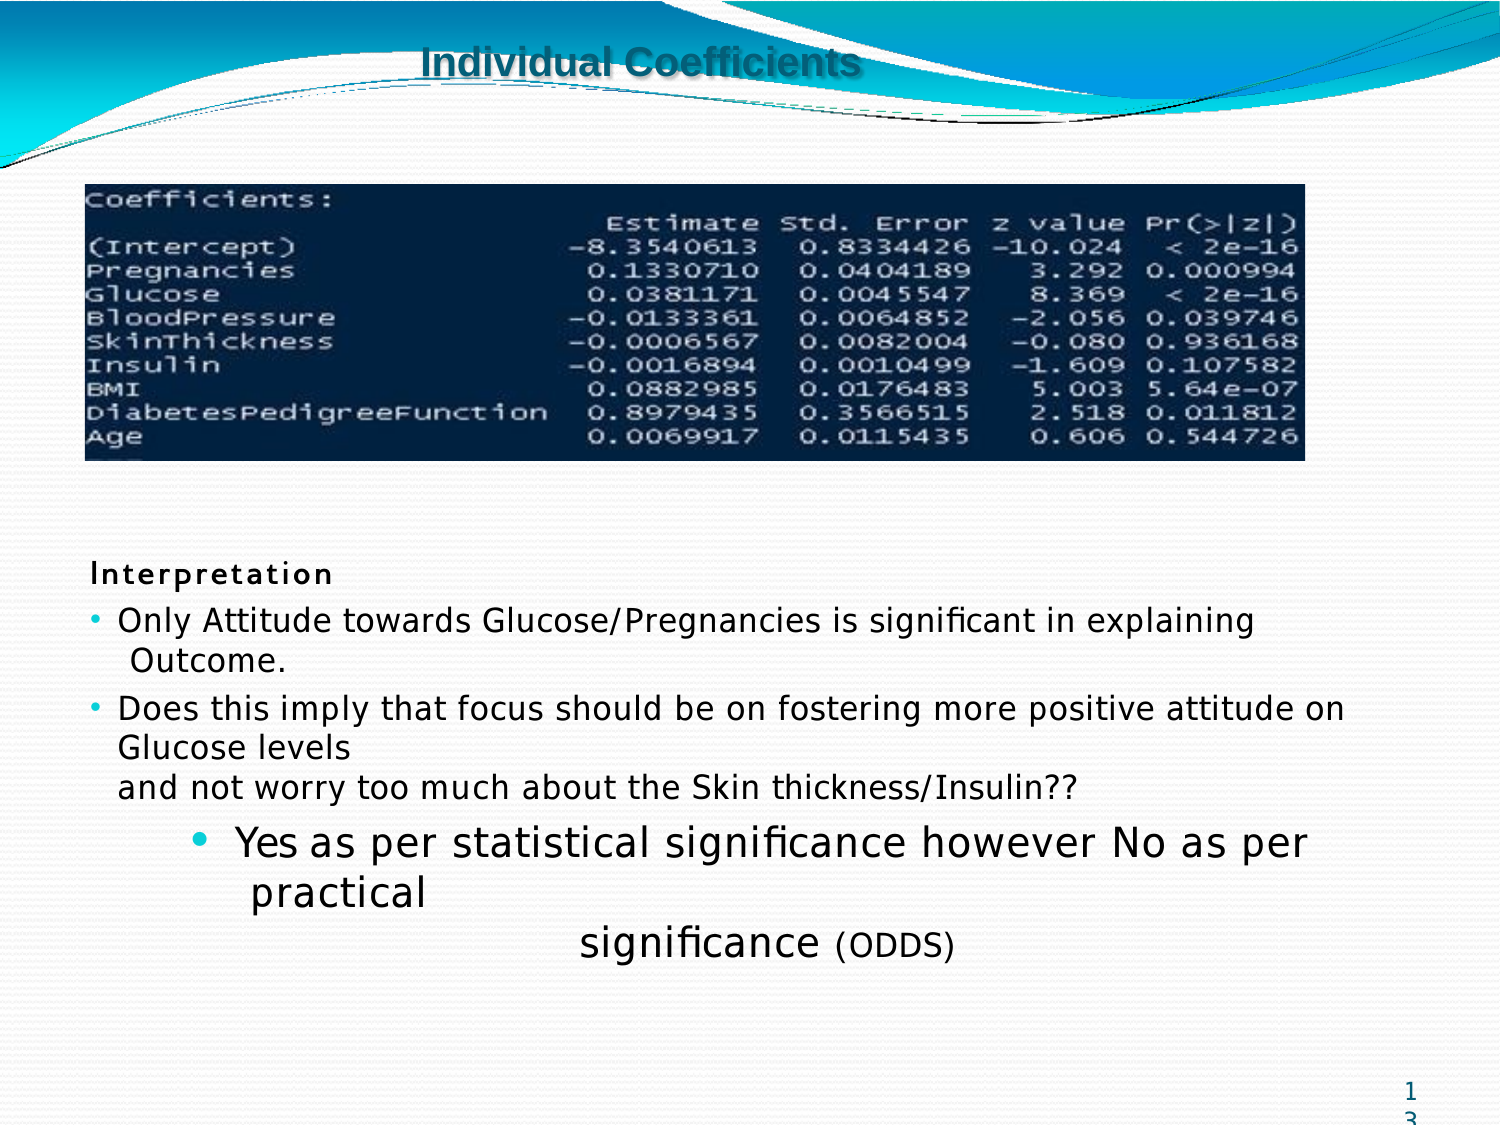

# Individual Coefficients

Interpretation
Only Attitude towards Glucose/Pregnancies is significant in explaining  Outcome.
Does this imply that focus should be on fostering more positive attitude on  Glucose levels
and not worry too much about the Skin thickness/Insulin??
Yes as per statistical significance however No as per  practical
significance (ODDS)
1
3